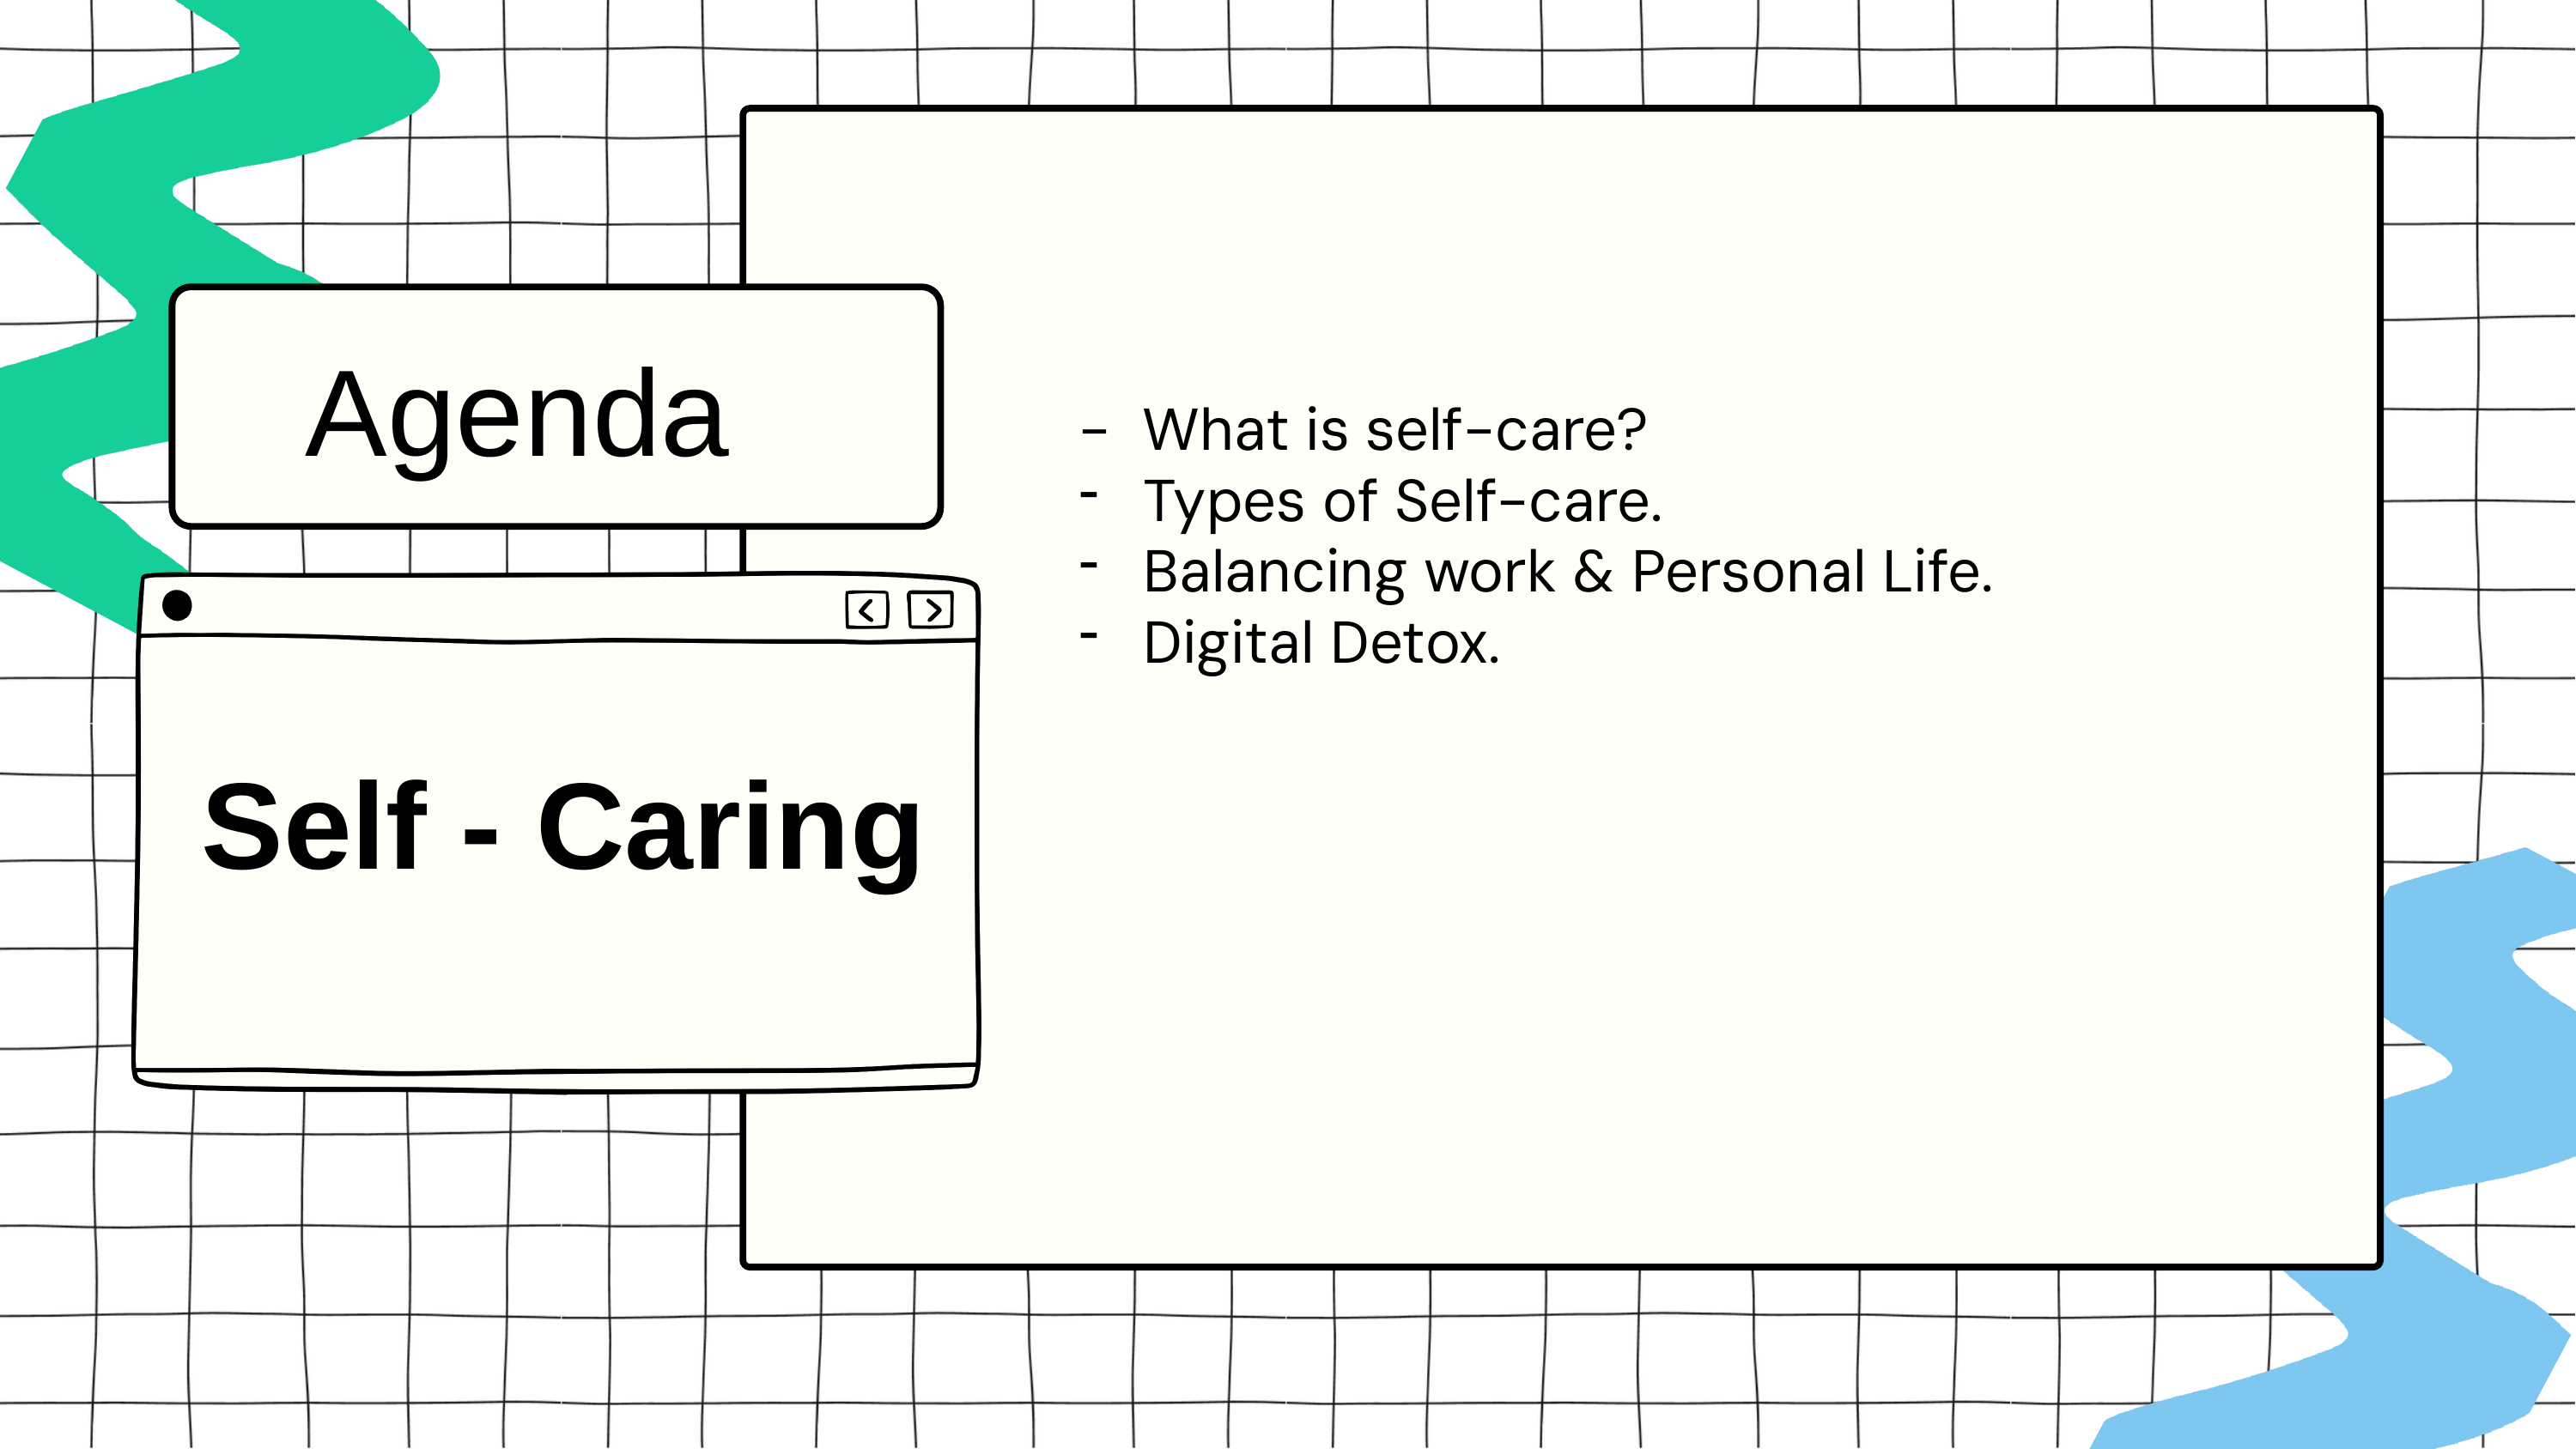

Agenda
-  What is self-care?
Types of Self-care.
Balancing work & Personal Life.
Digital Detox.

Self - Caring